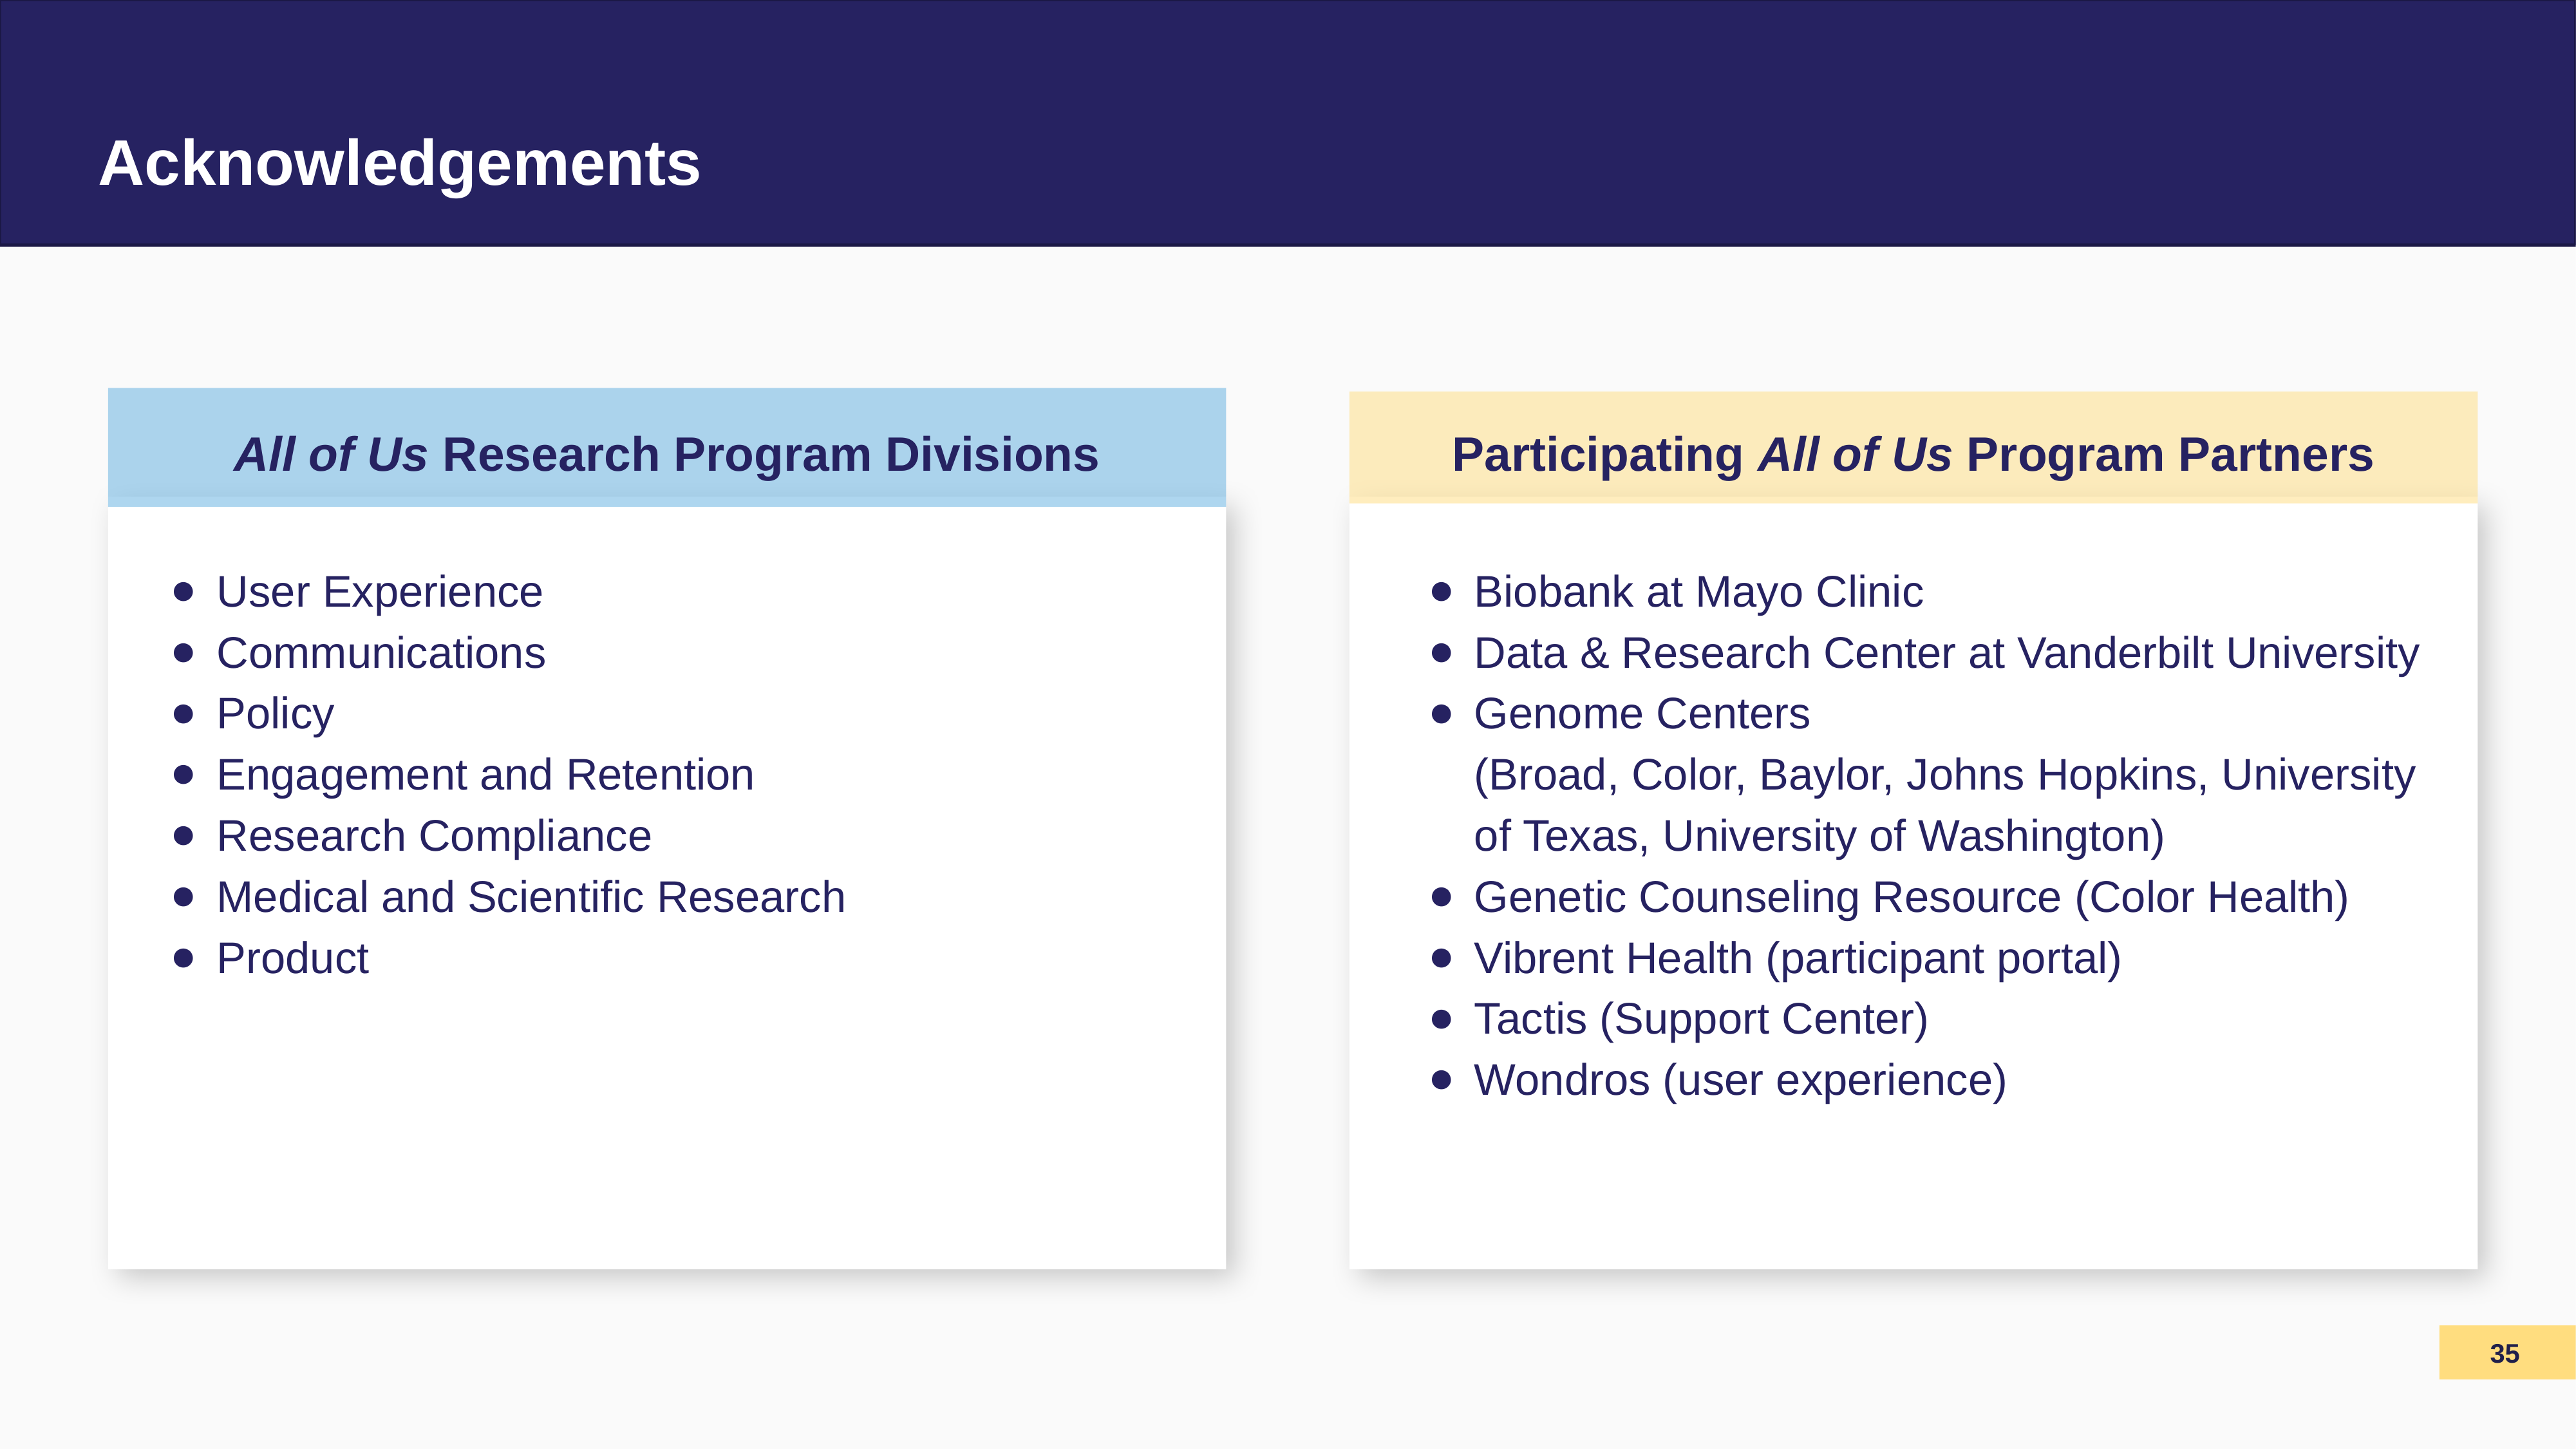

# Acknowledgements
All of Us Research Program Divisions
Participating All of Us Program Partners

User Experience
Communications
Policy
Engagement and Retention
Research Compliance
Medical and Scientific Research
Product

Biobank at Mayo Clinic
Data & Research Center at Vanderbilt University
Genome Centers
(Broad, Color, Baylor, Johns Hopkins, University
of Texas, University of Washington)
Genetic Counseling Resource (Color Health)
Vibrent Health (participant portal)
Tactis (Support Center)
Wondros (user experience)